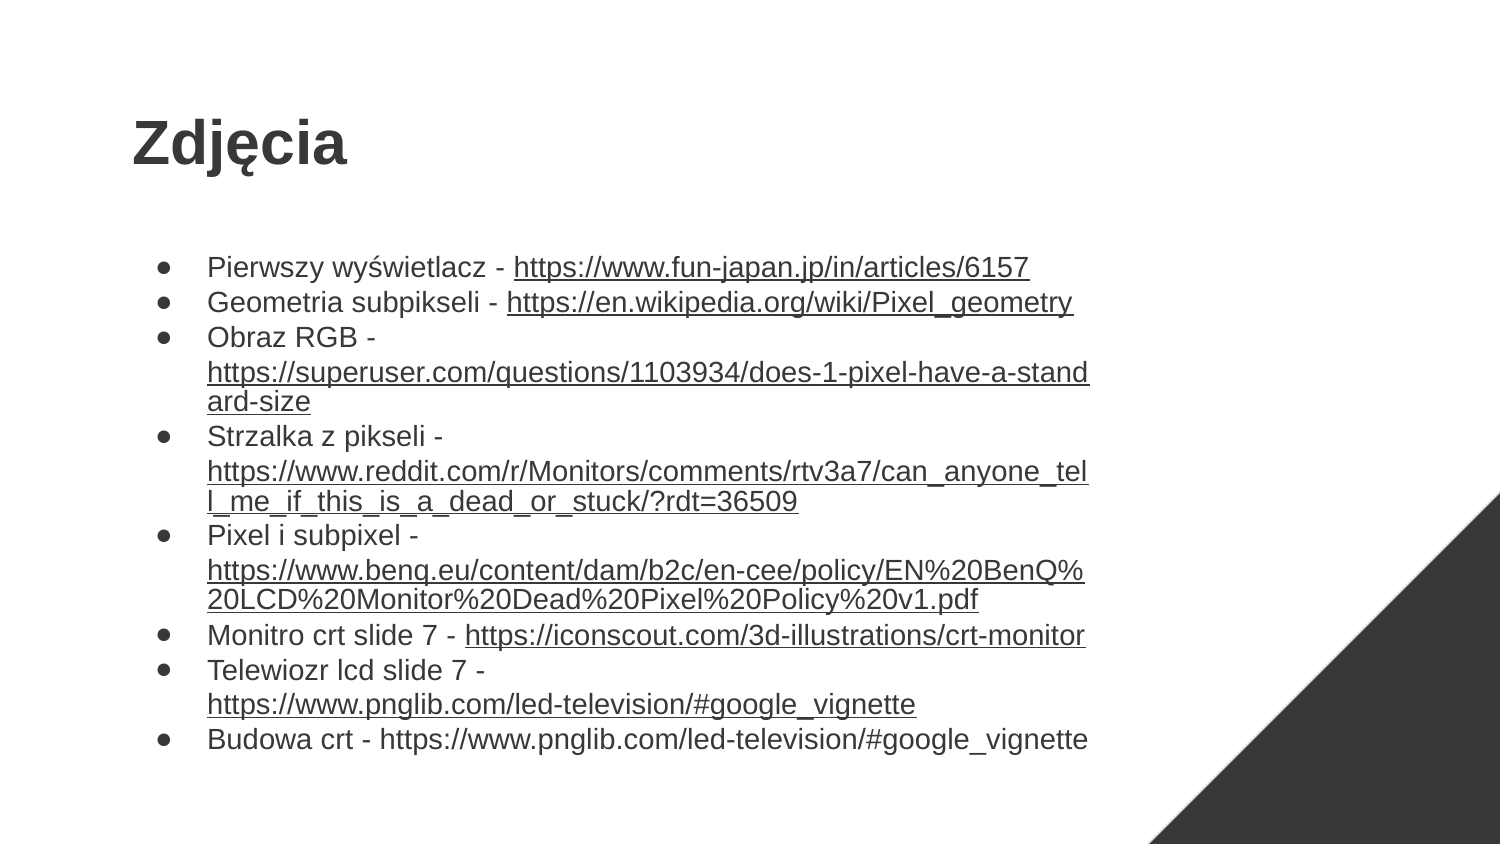

# Zdjęcia
Pierwszy wyświetlacz - https://www.fun-japan.jp/in/articles/6157
Geometria subpikseli - https://en.wikipedia.org/wiki/Pixel_geometry
Obraz RGB - https://superuser.com/questions/1103934/does-1-pixel-have-a-standard-size
Strzalka z pikseli -  https://www.reddit.com/r/Monitors/comments/rtv3a7/can_anyone_tell_me_if_this_is_a_dead_or_stuck/?rdt=36509
Pixel i subpixel - https://www.benq.eu/content/dam/b2c/en-cee/policy/EN%20BenQ%20LCD%20Monitor%20Dead%20Pixel%20Policy%20v1.pdf
Monitro crt slide 7 - https://iconscout.com/3d-illustrations/crt-monitor
Telewiozr lcd slide 7 - https://www.pnglib.com/led-television/#google_vignette
Budowa crt - https://www.pnglib.com/led-television/#google_vignette